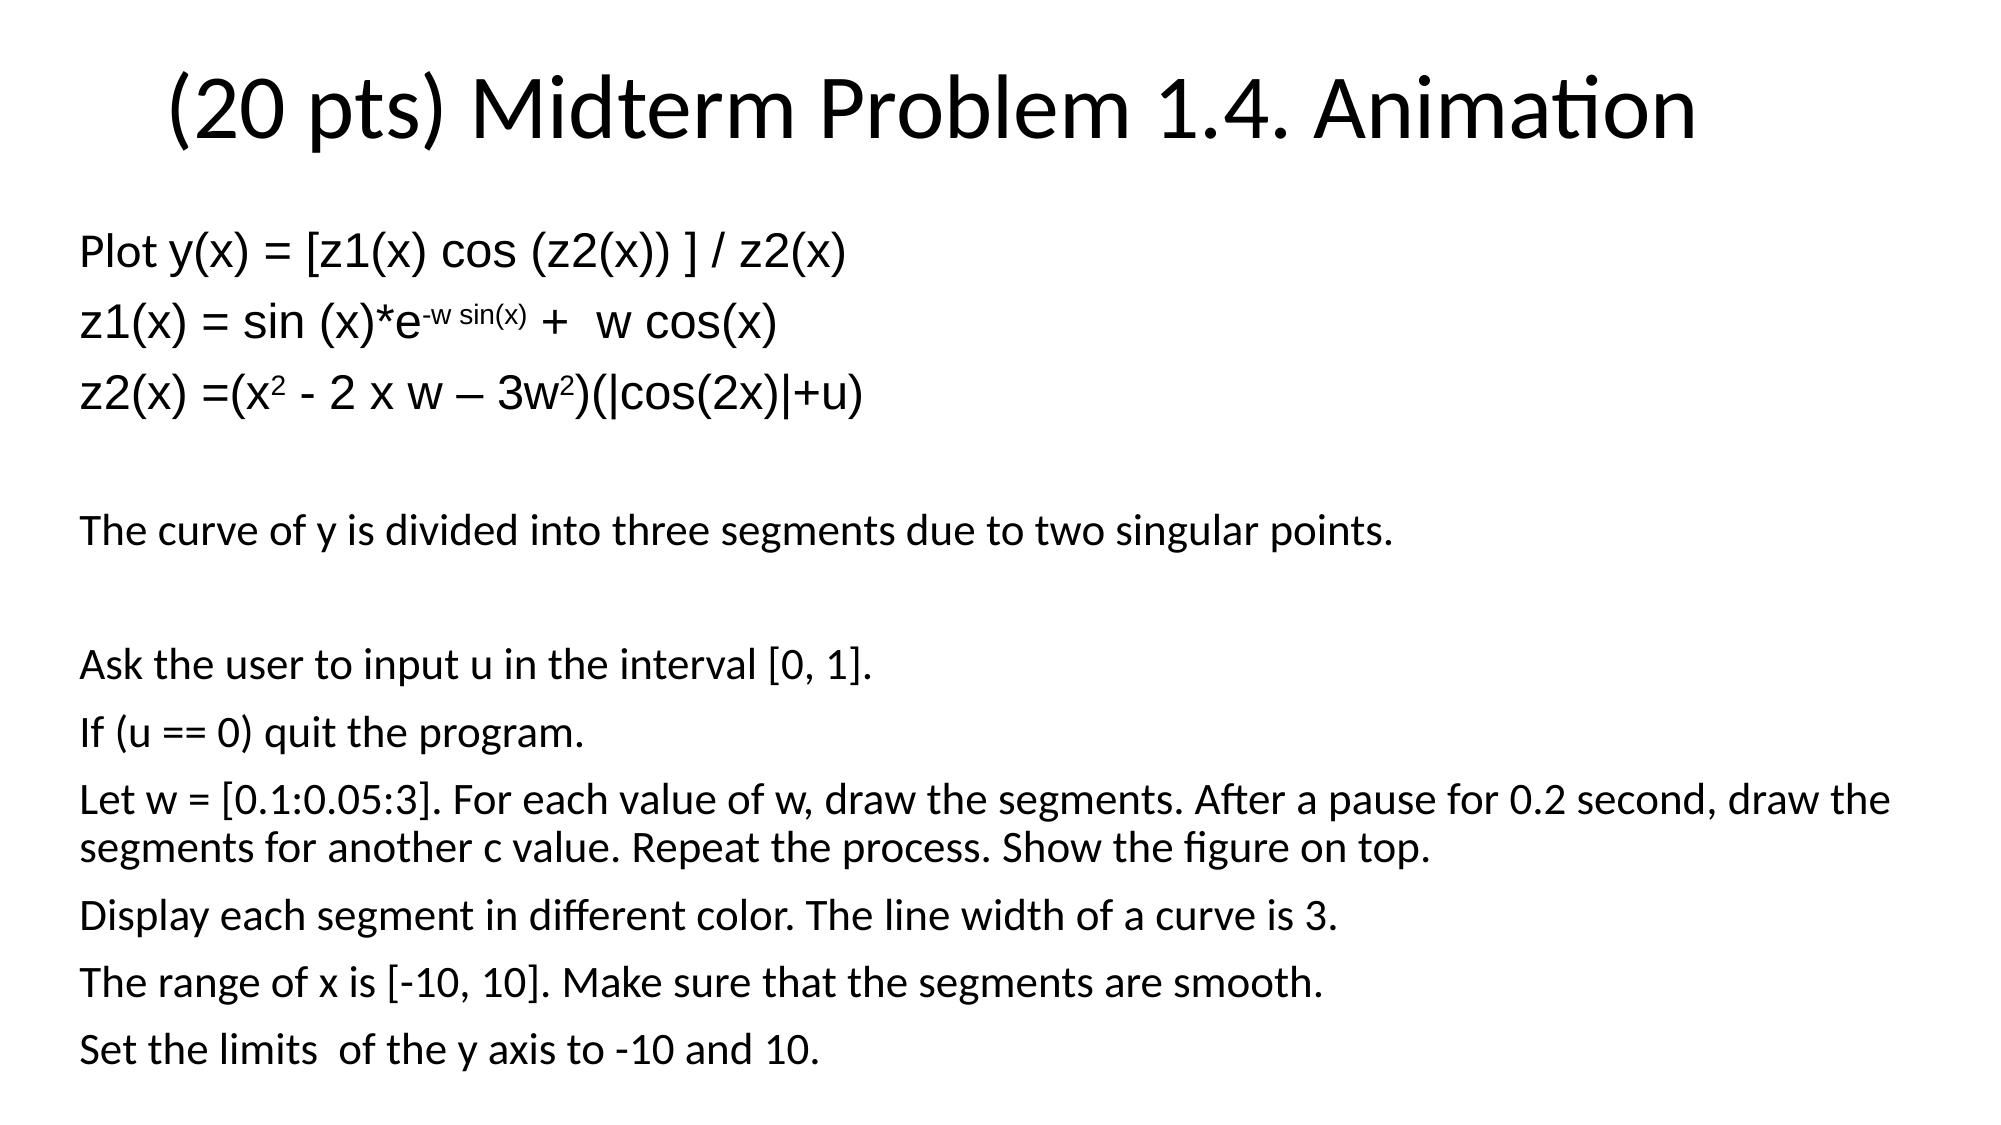

# (20 pts) Midterm Problem 1.4. Animation
Plot y(x) = [z1(x) cos (z2(x)) ] / z2(x)
z1(x) = sin (x)*e-w sin(x) +  w cos(x)
z2(x) =(x2 - 2 x w – 3w2)(|cos(2x)|+u)

The curve of y is divided into three segments due to two singular points.

Ask the user to input u in the interval [0, 1].
If (u == 0) quit the program.
Let w = [0.1:0.05:3]. For each value of w, draw the segments. After a pause for 0.2 second, draw the segments for another c value. Repeat the process. Show the figure on top.
Display each segment in different color. The line width of a curve is 3.
The range of x is [-10, 10]. Make sure that the segments are smooth.
Set the limits  of the y axis to -10 and 10.